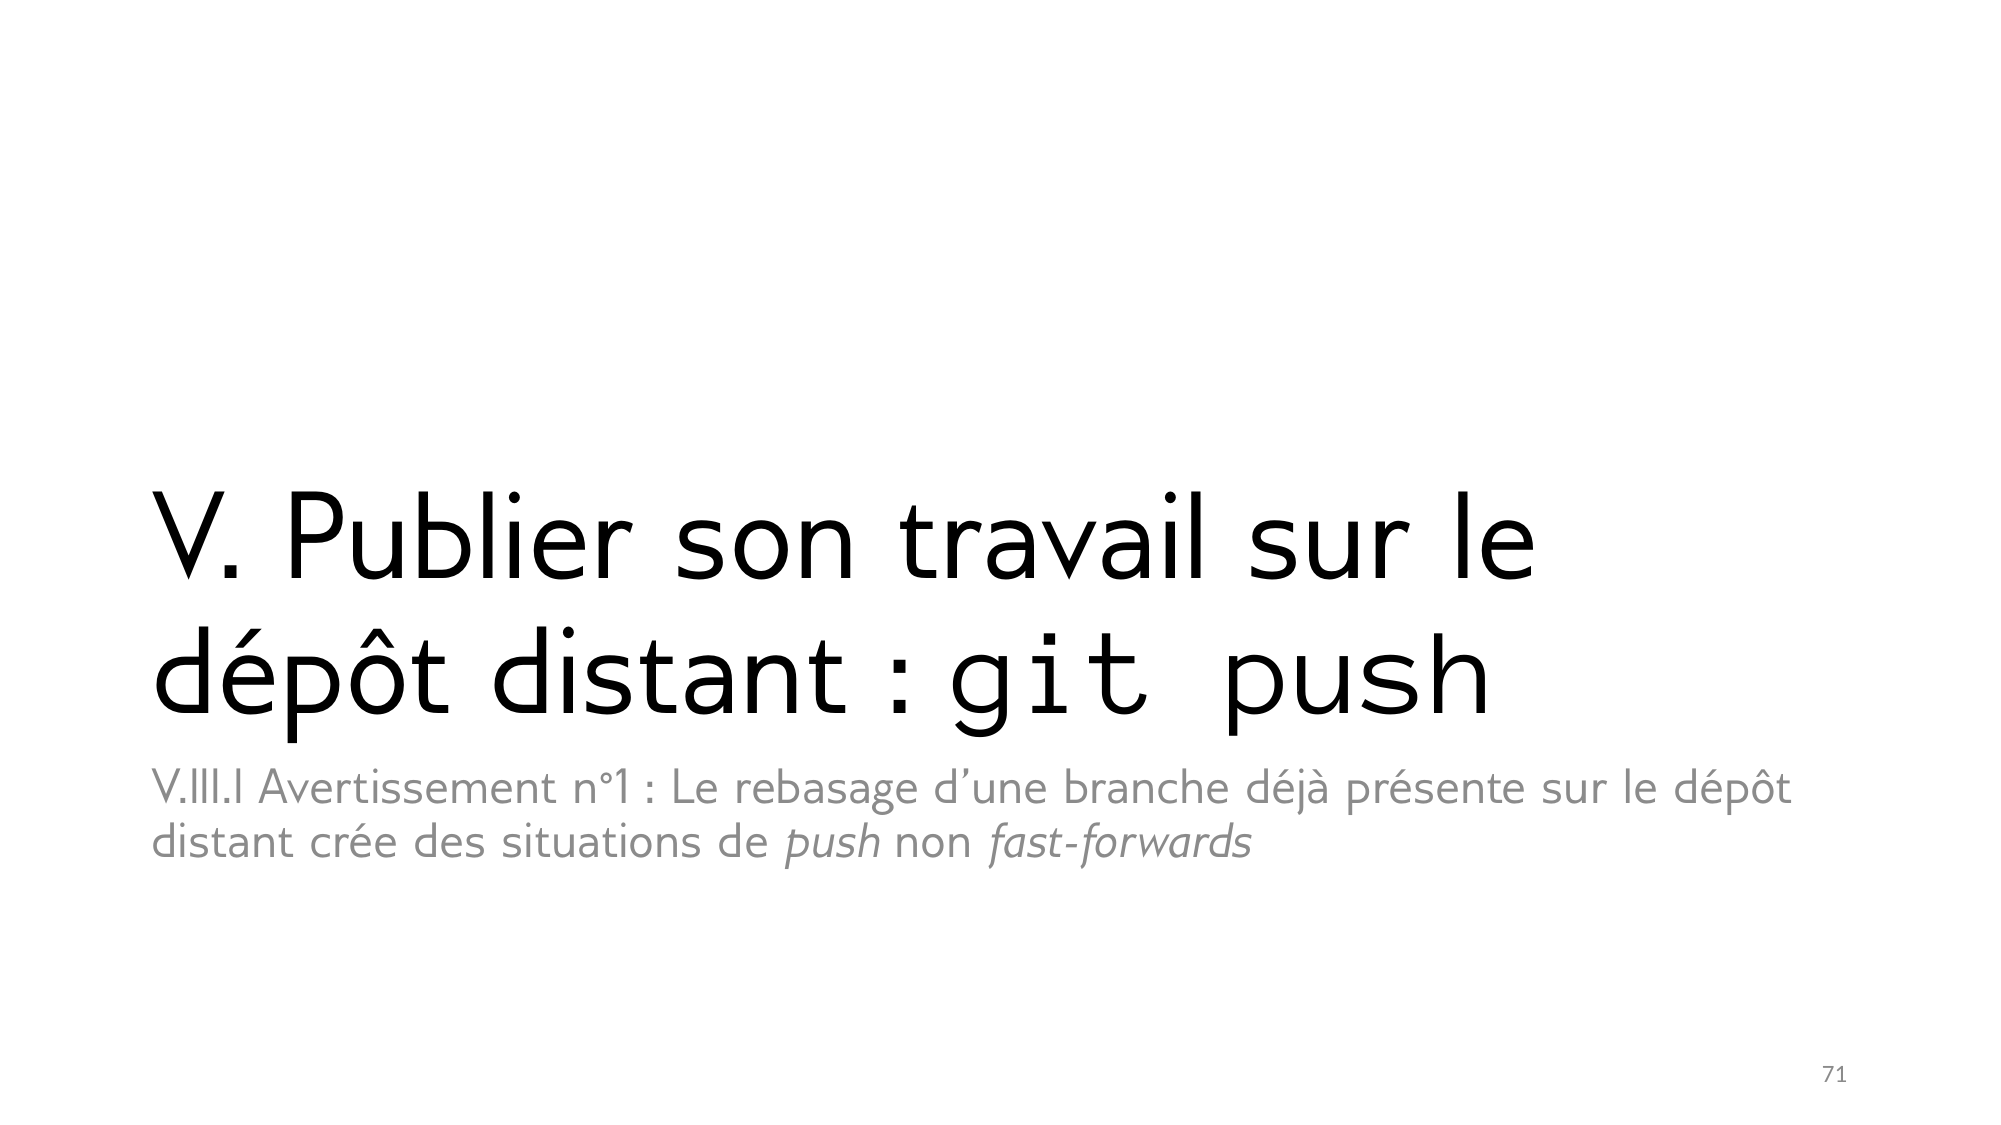

# V. Publier son travail sur le dépôt distant : git push
V.III.I Avertissement n°1 : Le rebasage d’une branche déjà présente sur le dépôt distant crée des situations de push non fast-forwards
71